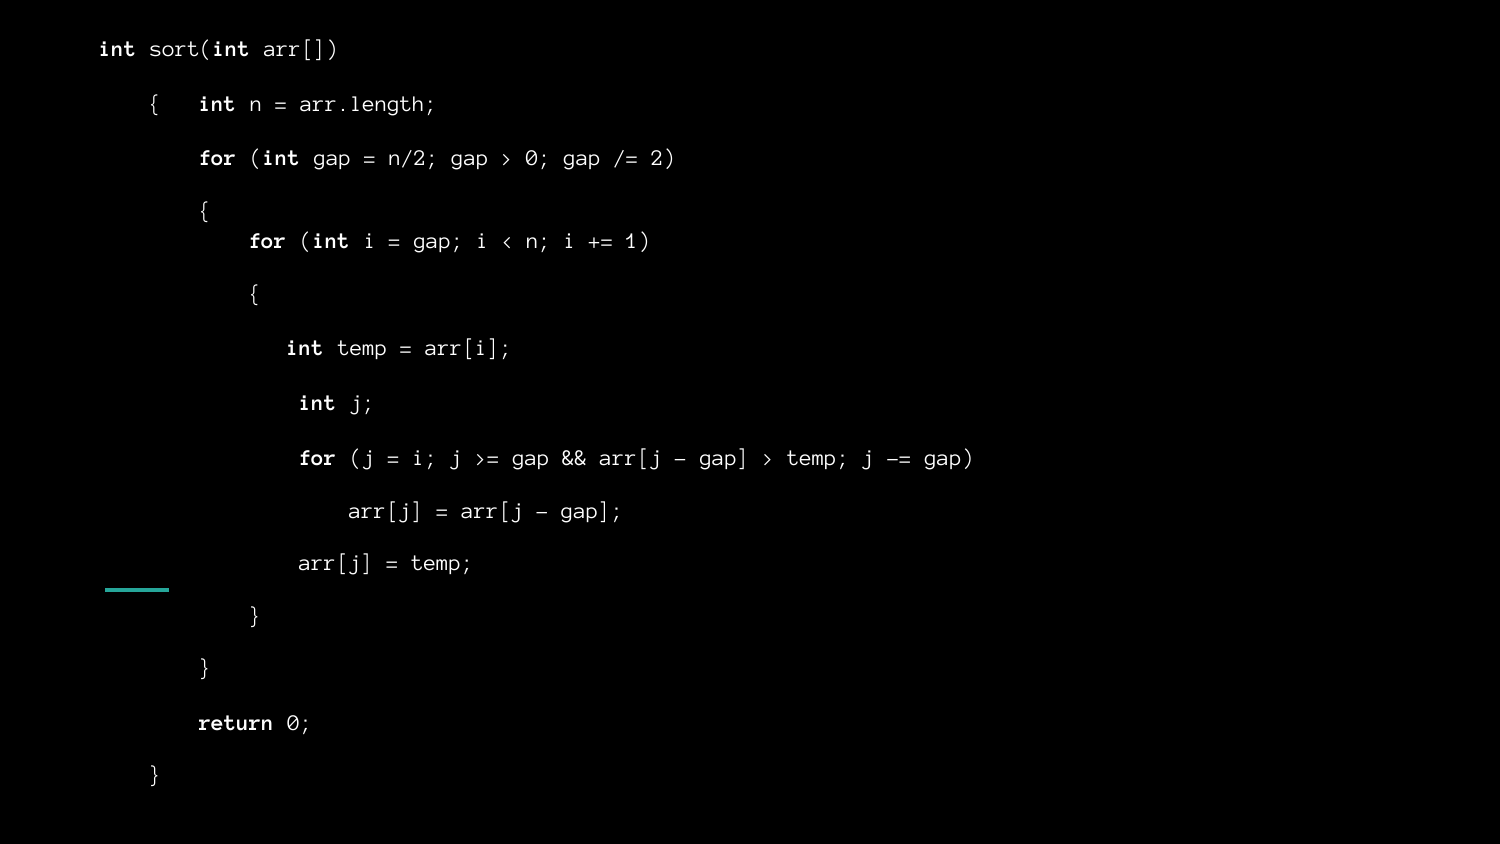

# int sort(int arr[])
    {   int n = arr.length;
        for (int gap = n/2; gap > 0; gap /= 2)
        {
for (int i = gap; i < n; i += 1)
            {
               int temp = arr[i];
                int j;
                for (j = i; j >= gap && arr[j - gap] > temp; j -= gap)
                    arr[j] = arr[j - gap];
                arr[j] = temp;
            }
        }
        return 0;
    }